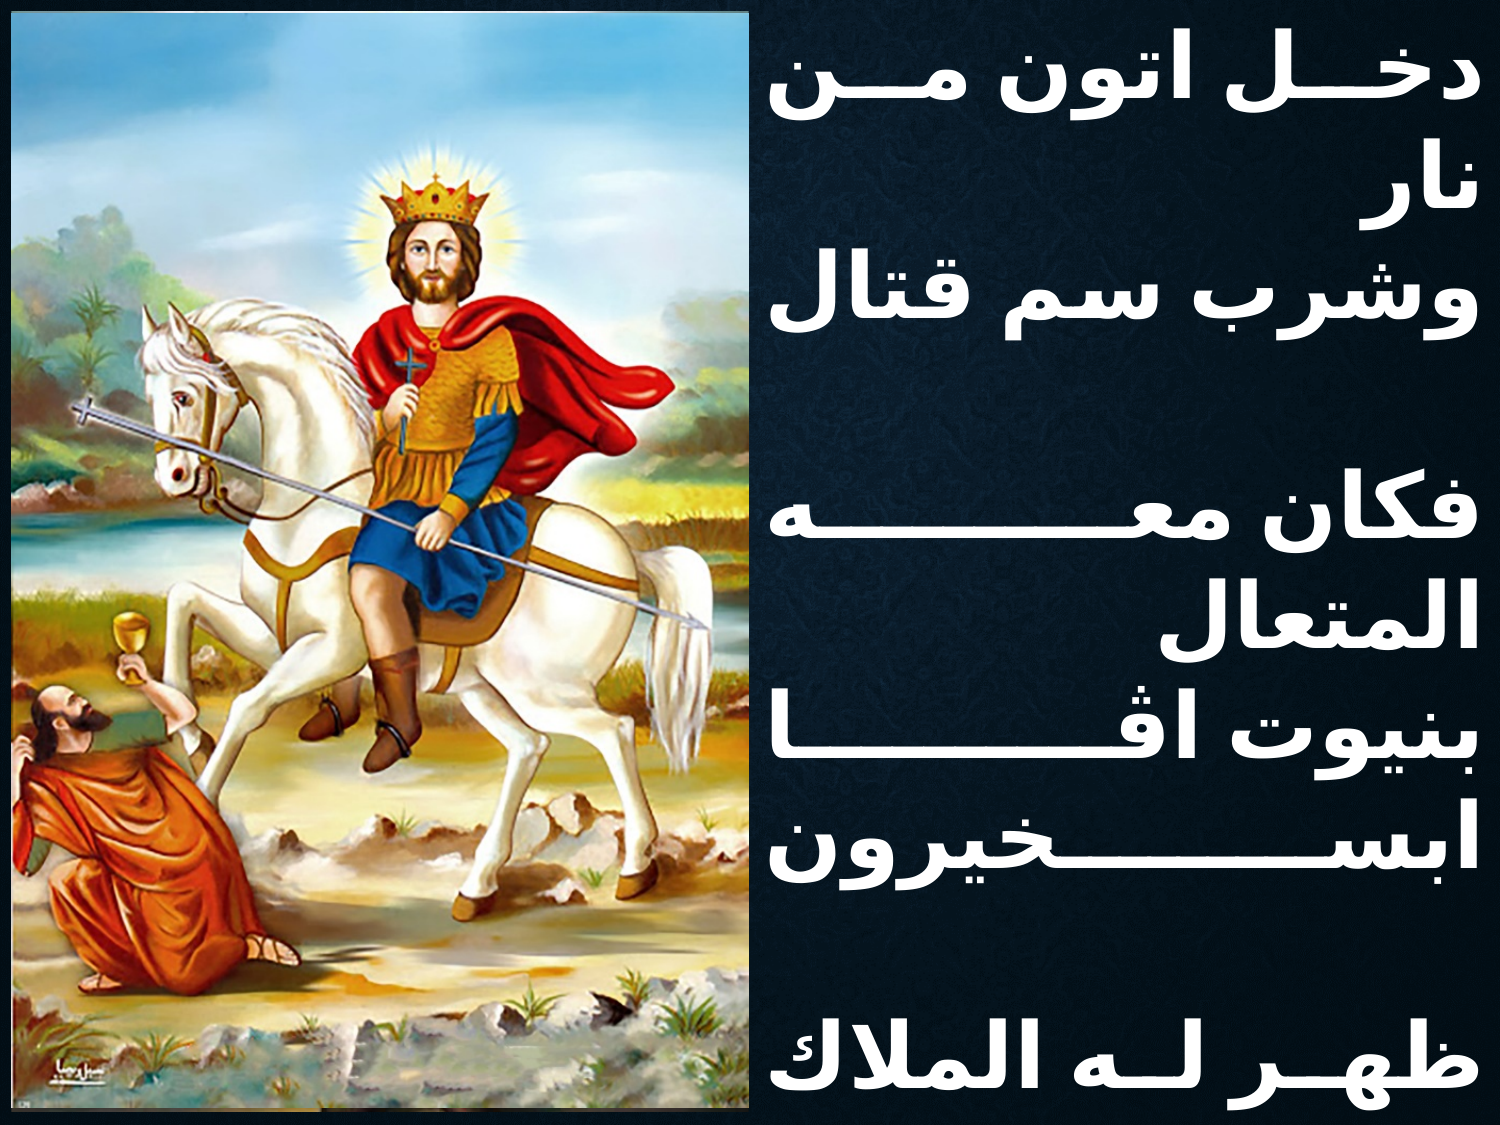

دخل اتون من نار
وشرب سم قتال
فكان معه المتعال
بنيوت اڤا ابسخيرون
ظهر له الملاك ميخائيل
يساعده ويقويه
ومن العذابات يشفيه
بنيوت اڤا ابسخيرون